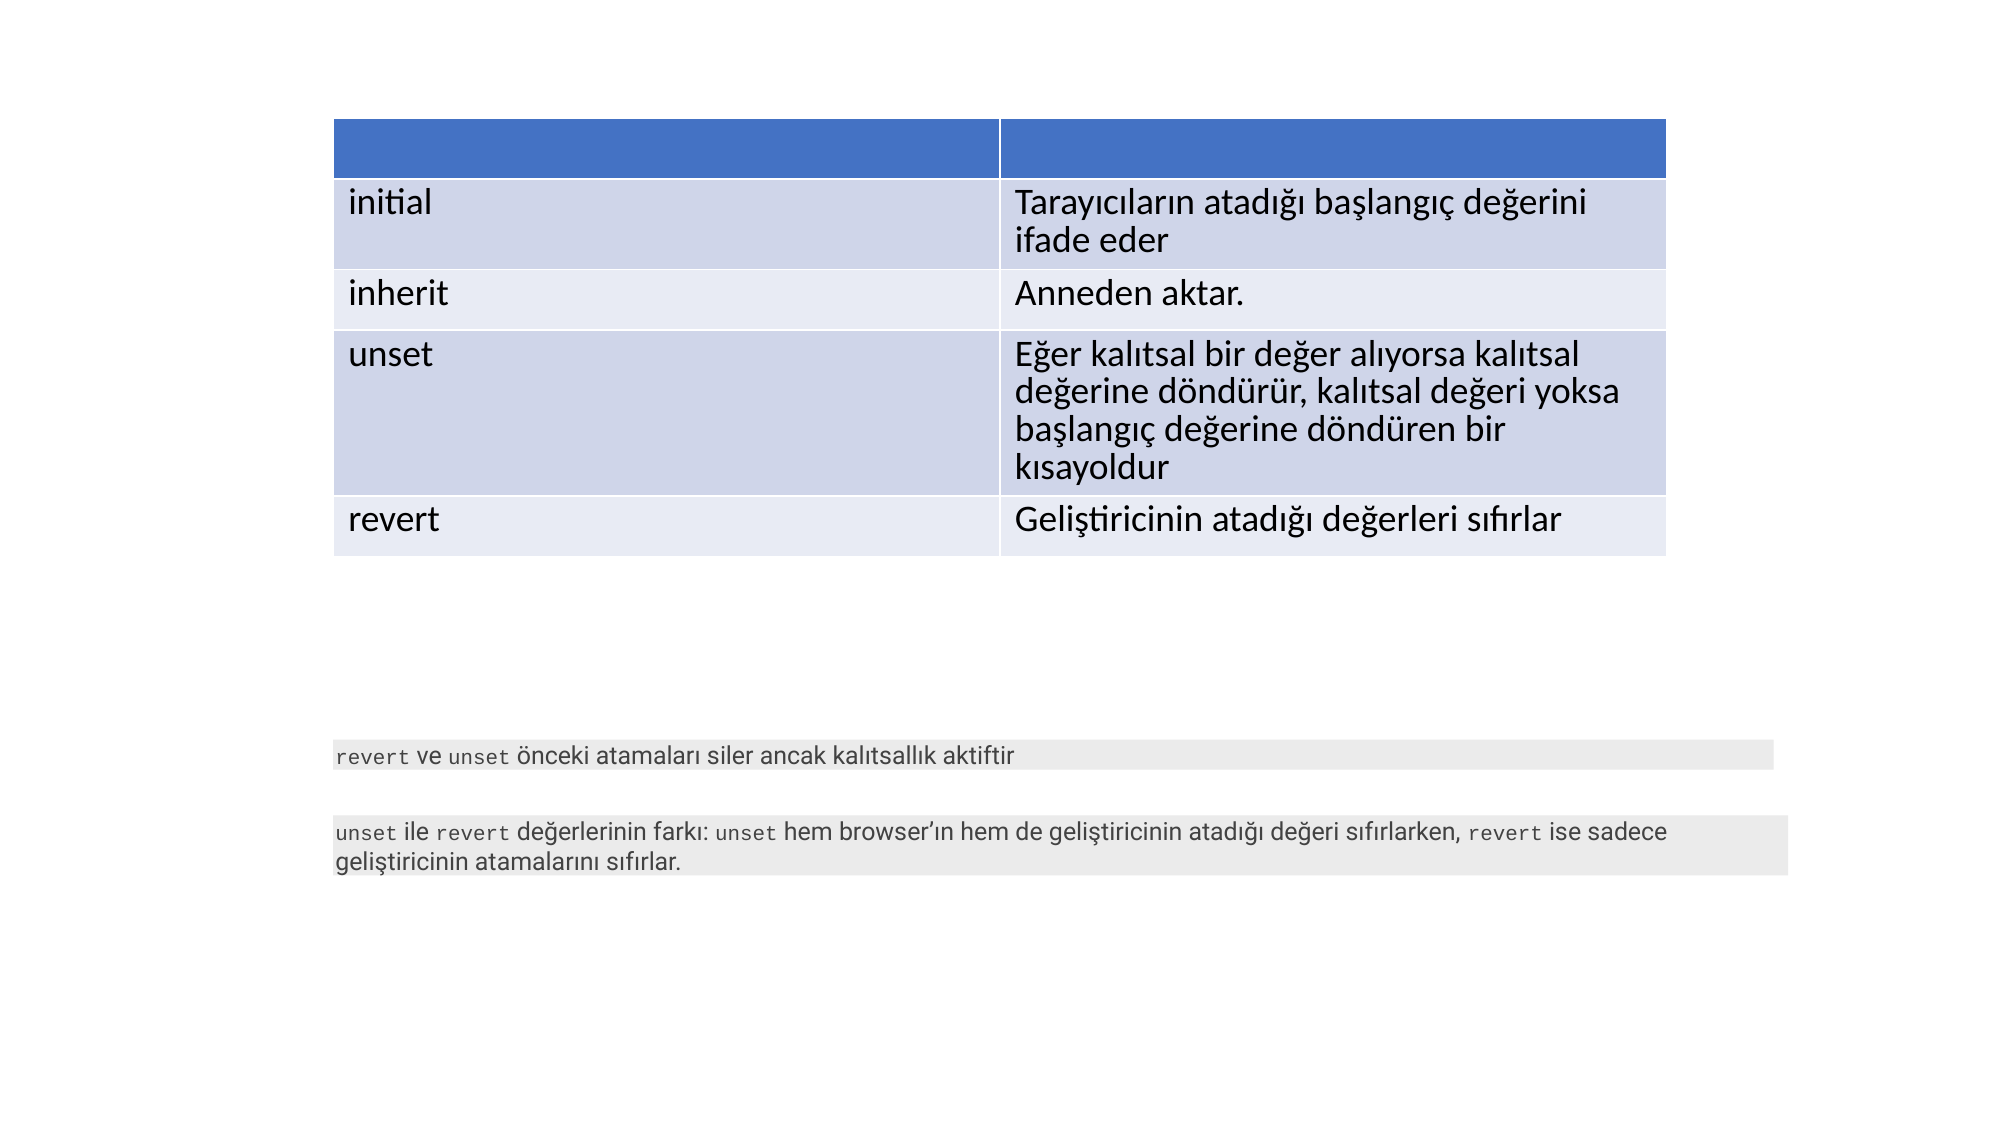

|  |  |
| --- | --- |
| initial | Tarayıcıların atadığı başlangıç değerini ifade eder |
| inherit | Anneden aktar. |
| unset | Eğer kalıtsal bir değer alıyorsa kalıtsal değerine döndürür, kalıtsal değeri yoksa başlangıç değerine döndüren bir kısayoldur |
| revert | Geliştiricinin atadığı değerleri sıfırlar |
revert ve unset önceki atamaları siler ancak kalıtsallık aktiftir
unset ile revert değerlerinin farkı: unset hem browser’ın hem de geliştiricinin atadığı değeri sıfırlarken, revert ise sadece geliştiricinin atamalarını sıfırlar.